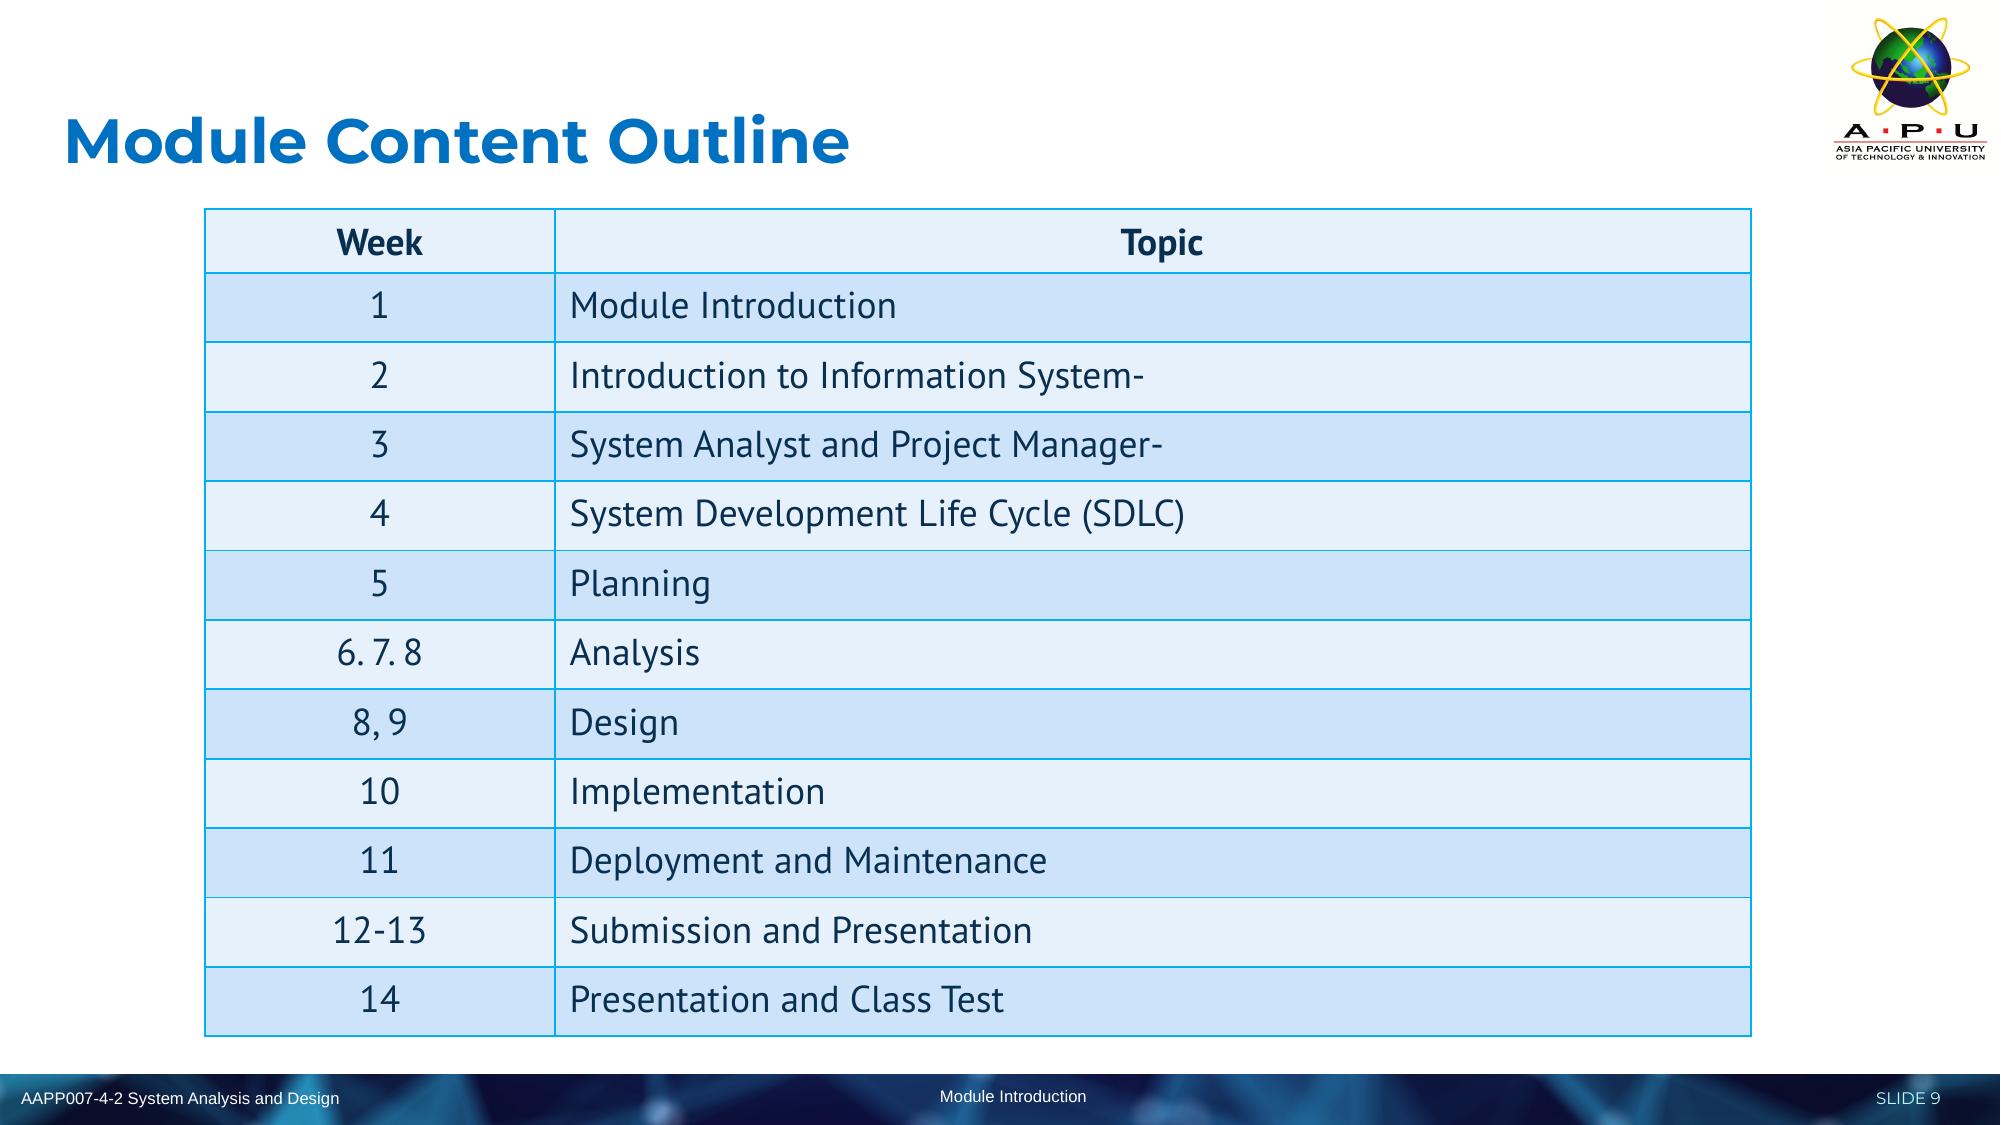

# Module Content Outline
| Week | Topic |
| --- | --- |
| 1 | Module Introduction |
| 2 | Introduction to Information System- |
| 3 | System Analyst and Project Manager- |
| 4 | System Development Life Cycle (SDLC) |
| 5 | Planning |
| 6. 7. 8 | Analysis |
| 8, 9 | Design |
| 10 | Implementation |
| 11 | Deployment and Maintenance |
| 12-13 | Submission and Presentation |
| 14 | Presentation and Class Test |